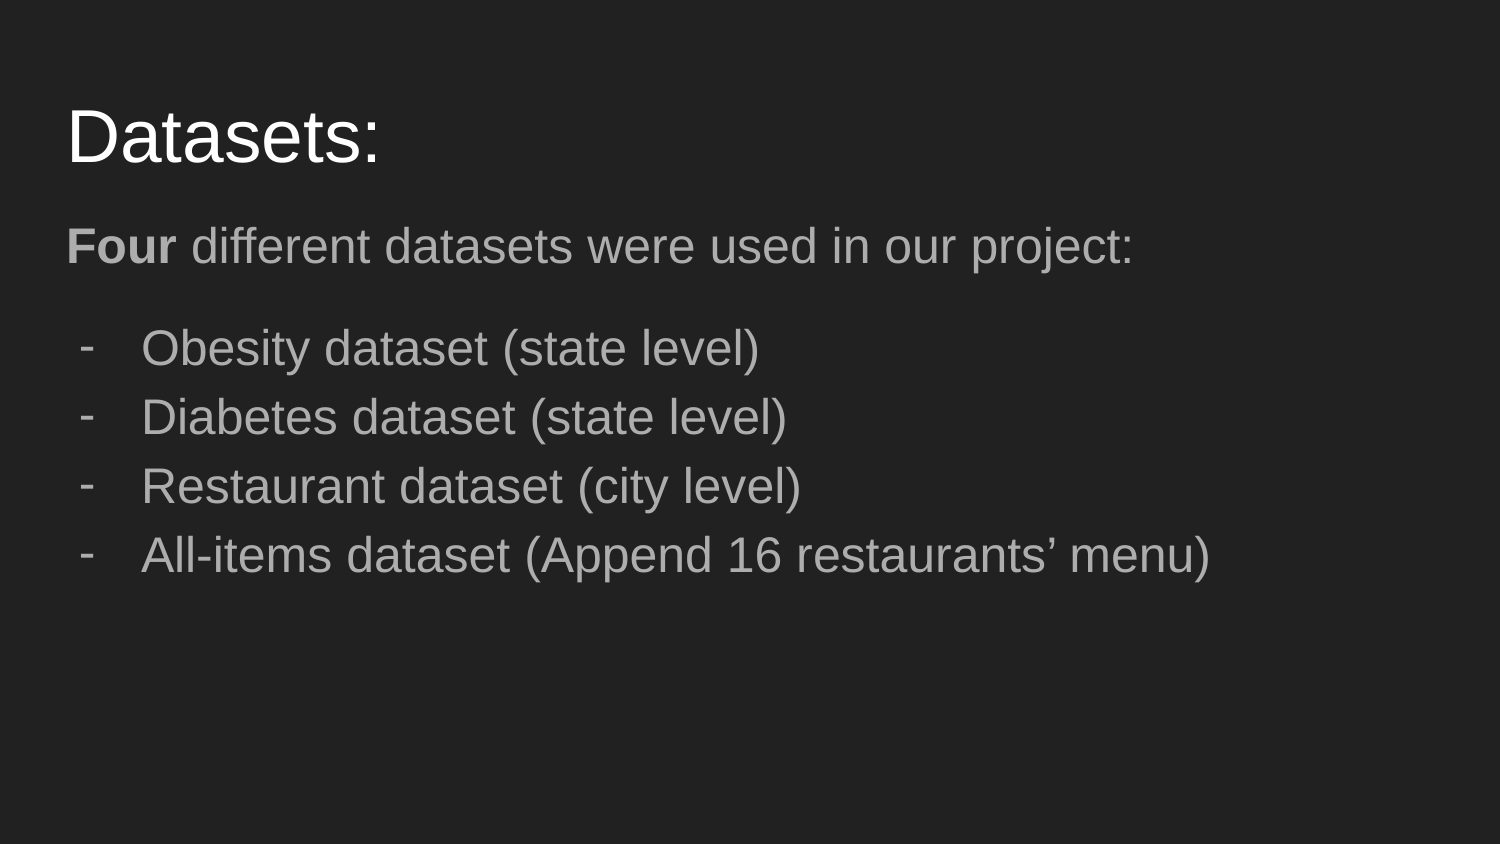

# Datasets:
Four different datasets were used in our project:
Obesity dataset (state level)
Diabetes dataset (state level)
Restaurant dataset (city level)
All-items dataset (Append 16 restaurants’ menu)